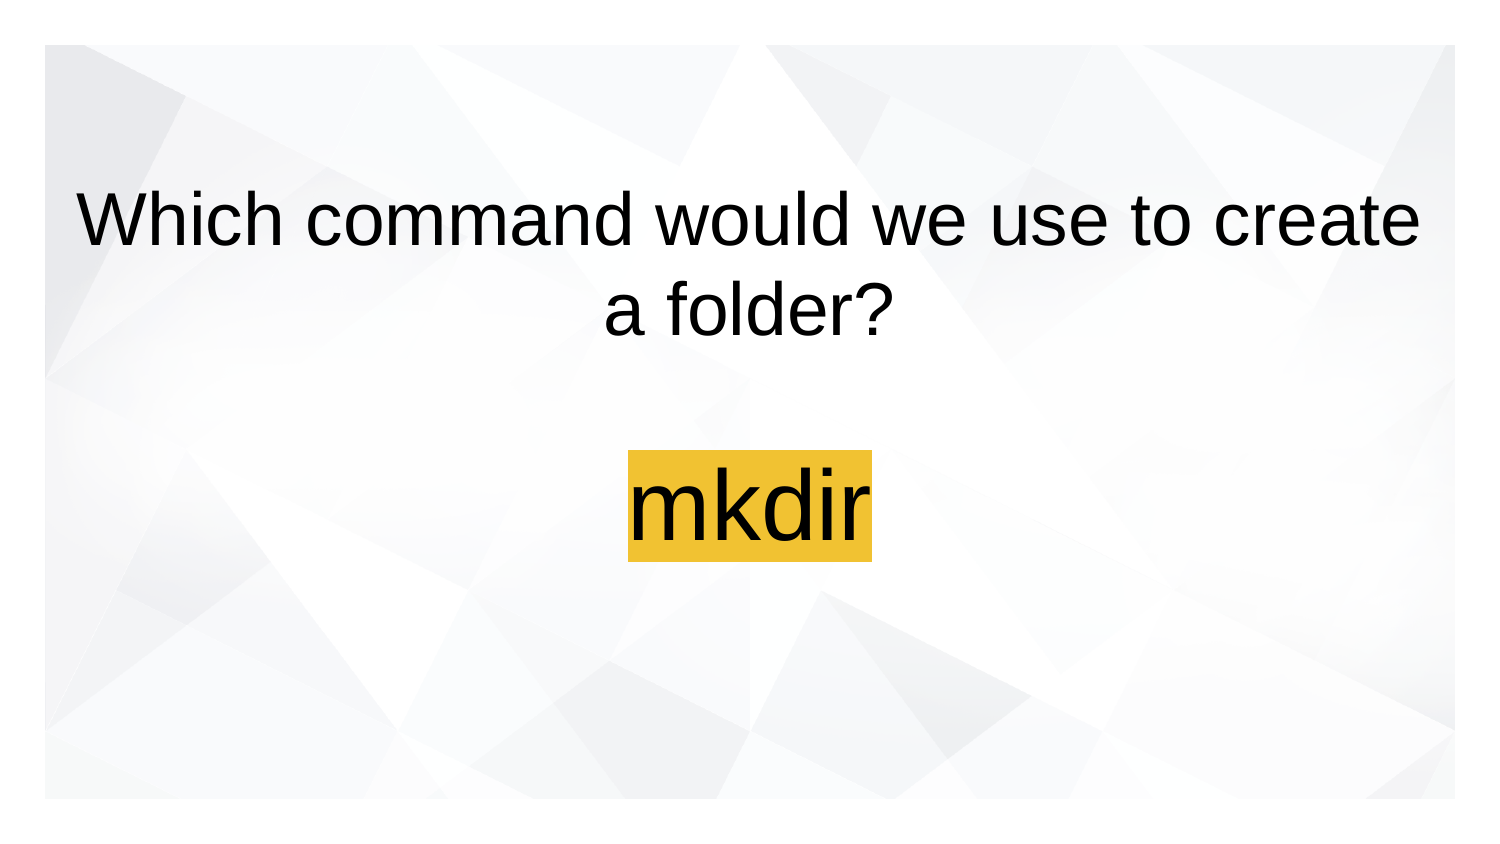

# Which command would we use to create a folder?

mkdir